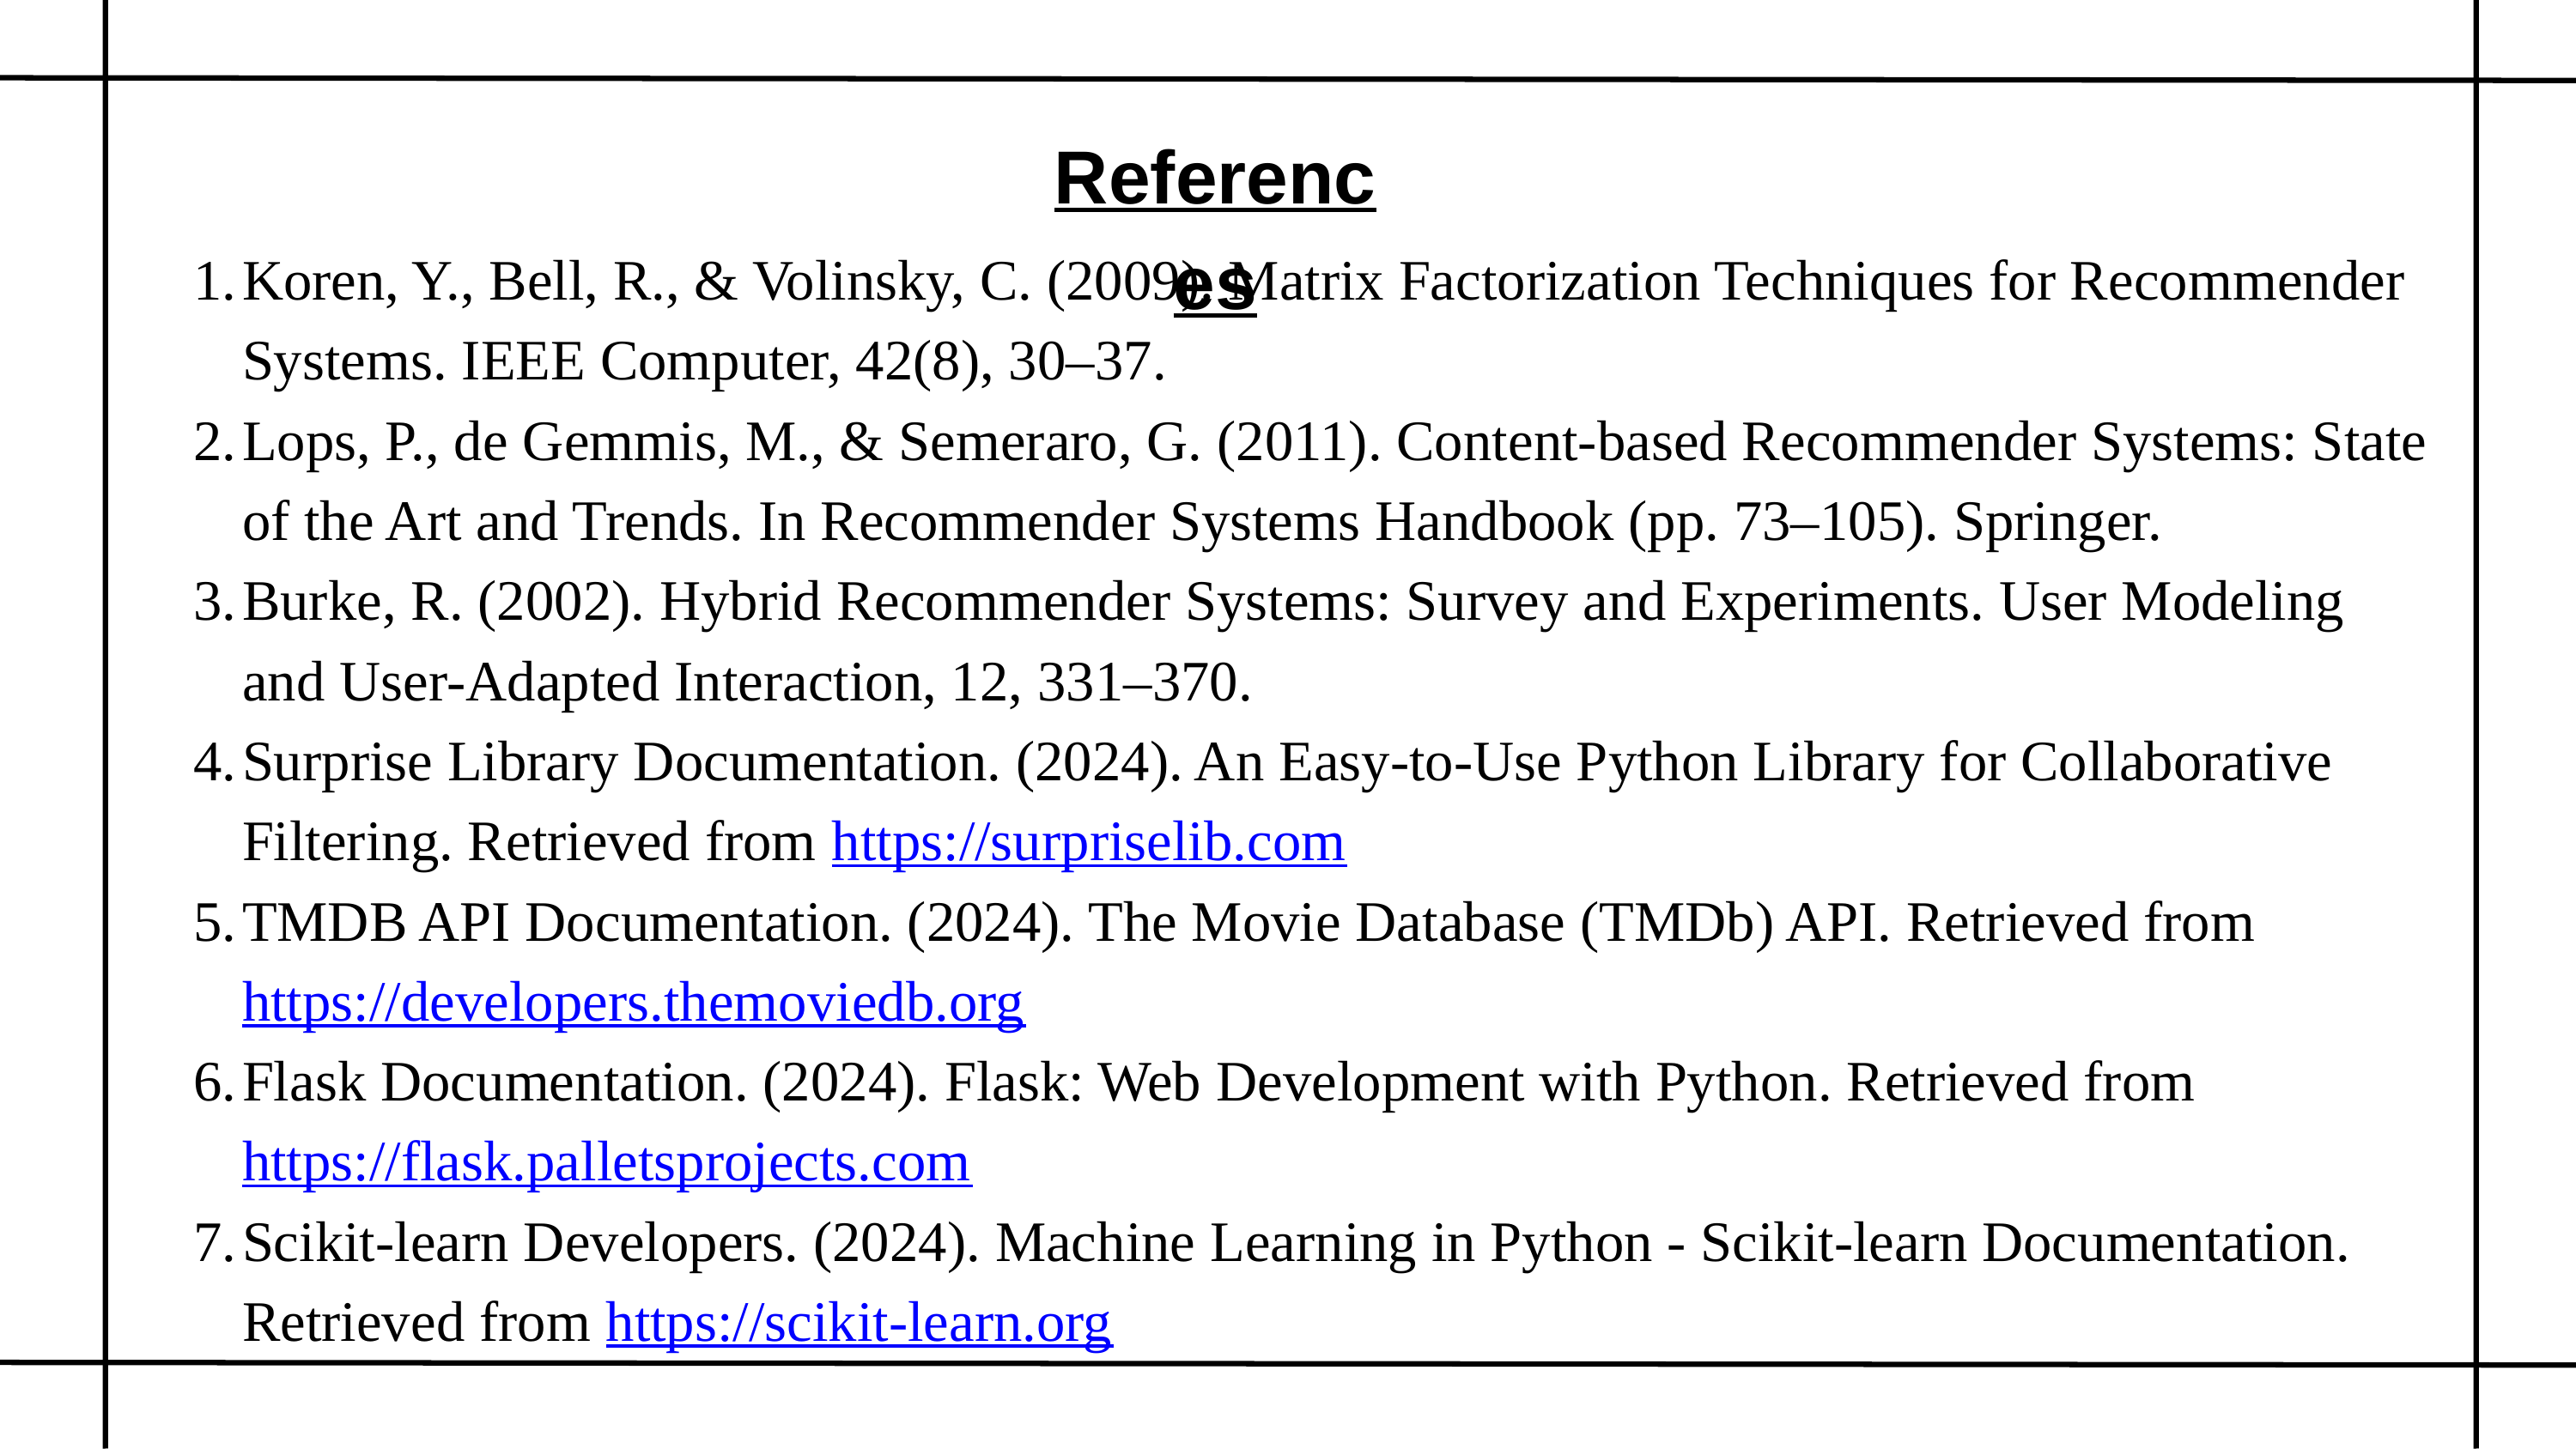

References
Koren, Y., Bell, R., & Volinsky, C. (2009). Matrix Factorization Techniques for Recommender Systems. IEEE Computer, 42(8), 30–37.
Lops, P., de Gemmis, M., & Semeraro, G. (2011). Content-based Recommender Systems: State of the Art and Trends. In Recommender Systems Handbook (pp. 73–105). Springer.
Burke, R. (2002). Hybrid Recommender Systems: Survey and Experiments. User Modeling and User-Adapted Interaction, 12, 331–370.
Surprise Library Documentation. (2024). An Easy-to-Use Python Library for Collaborative Filtering. Retrieved from https://surpriselib.com
TMDB API Documentation. (2024). The Movie Database (TMDb) API. Retrieved from https://developers.themoviedb.org
Flask Documentation. (2024). Flask: Web Development with Python. Retrieved from https://flask.palletsprojects.com
Scikit-learn Developers. (2024). Machine Learning in Python - Scikit-learn Documentation. Retrieved from https://scikit-learn.org